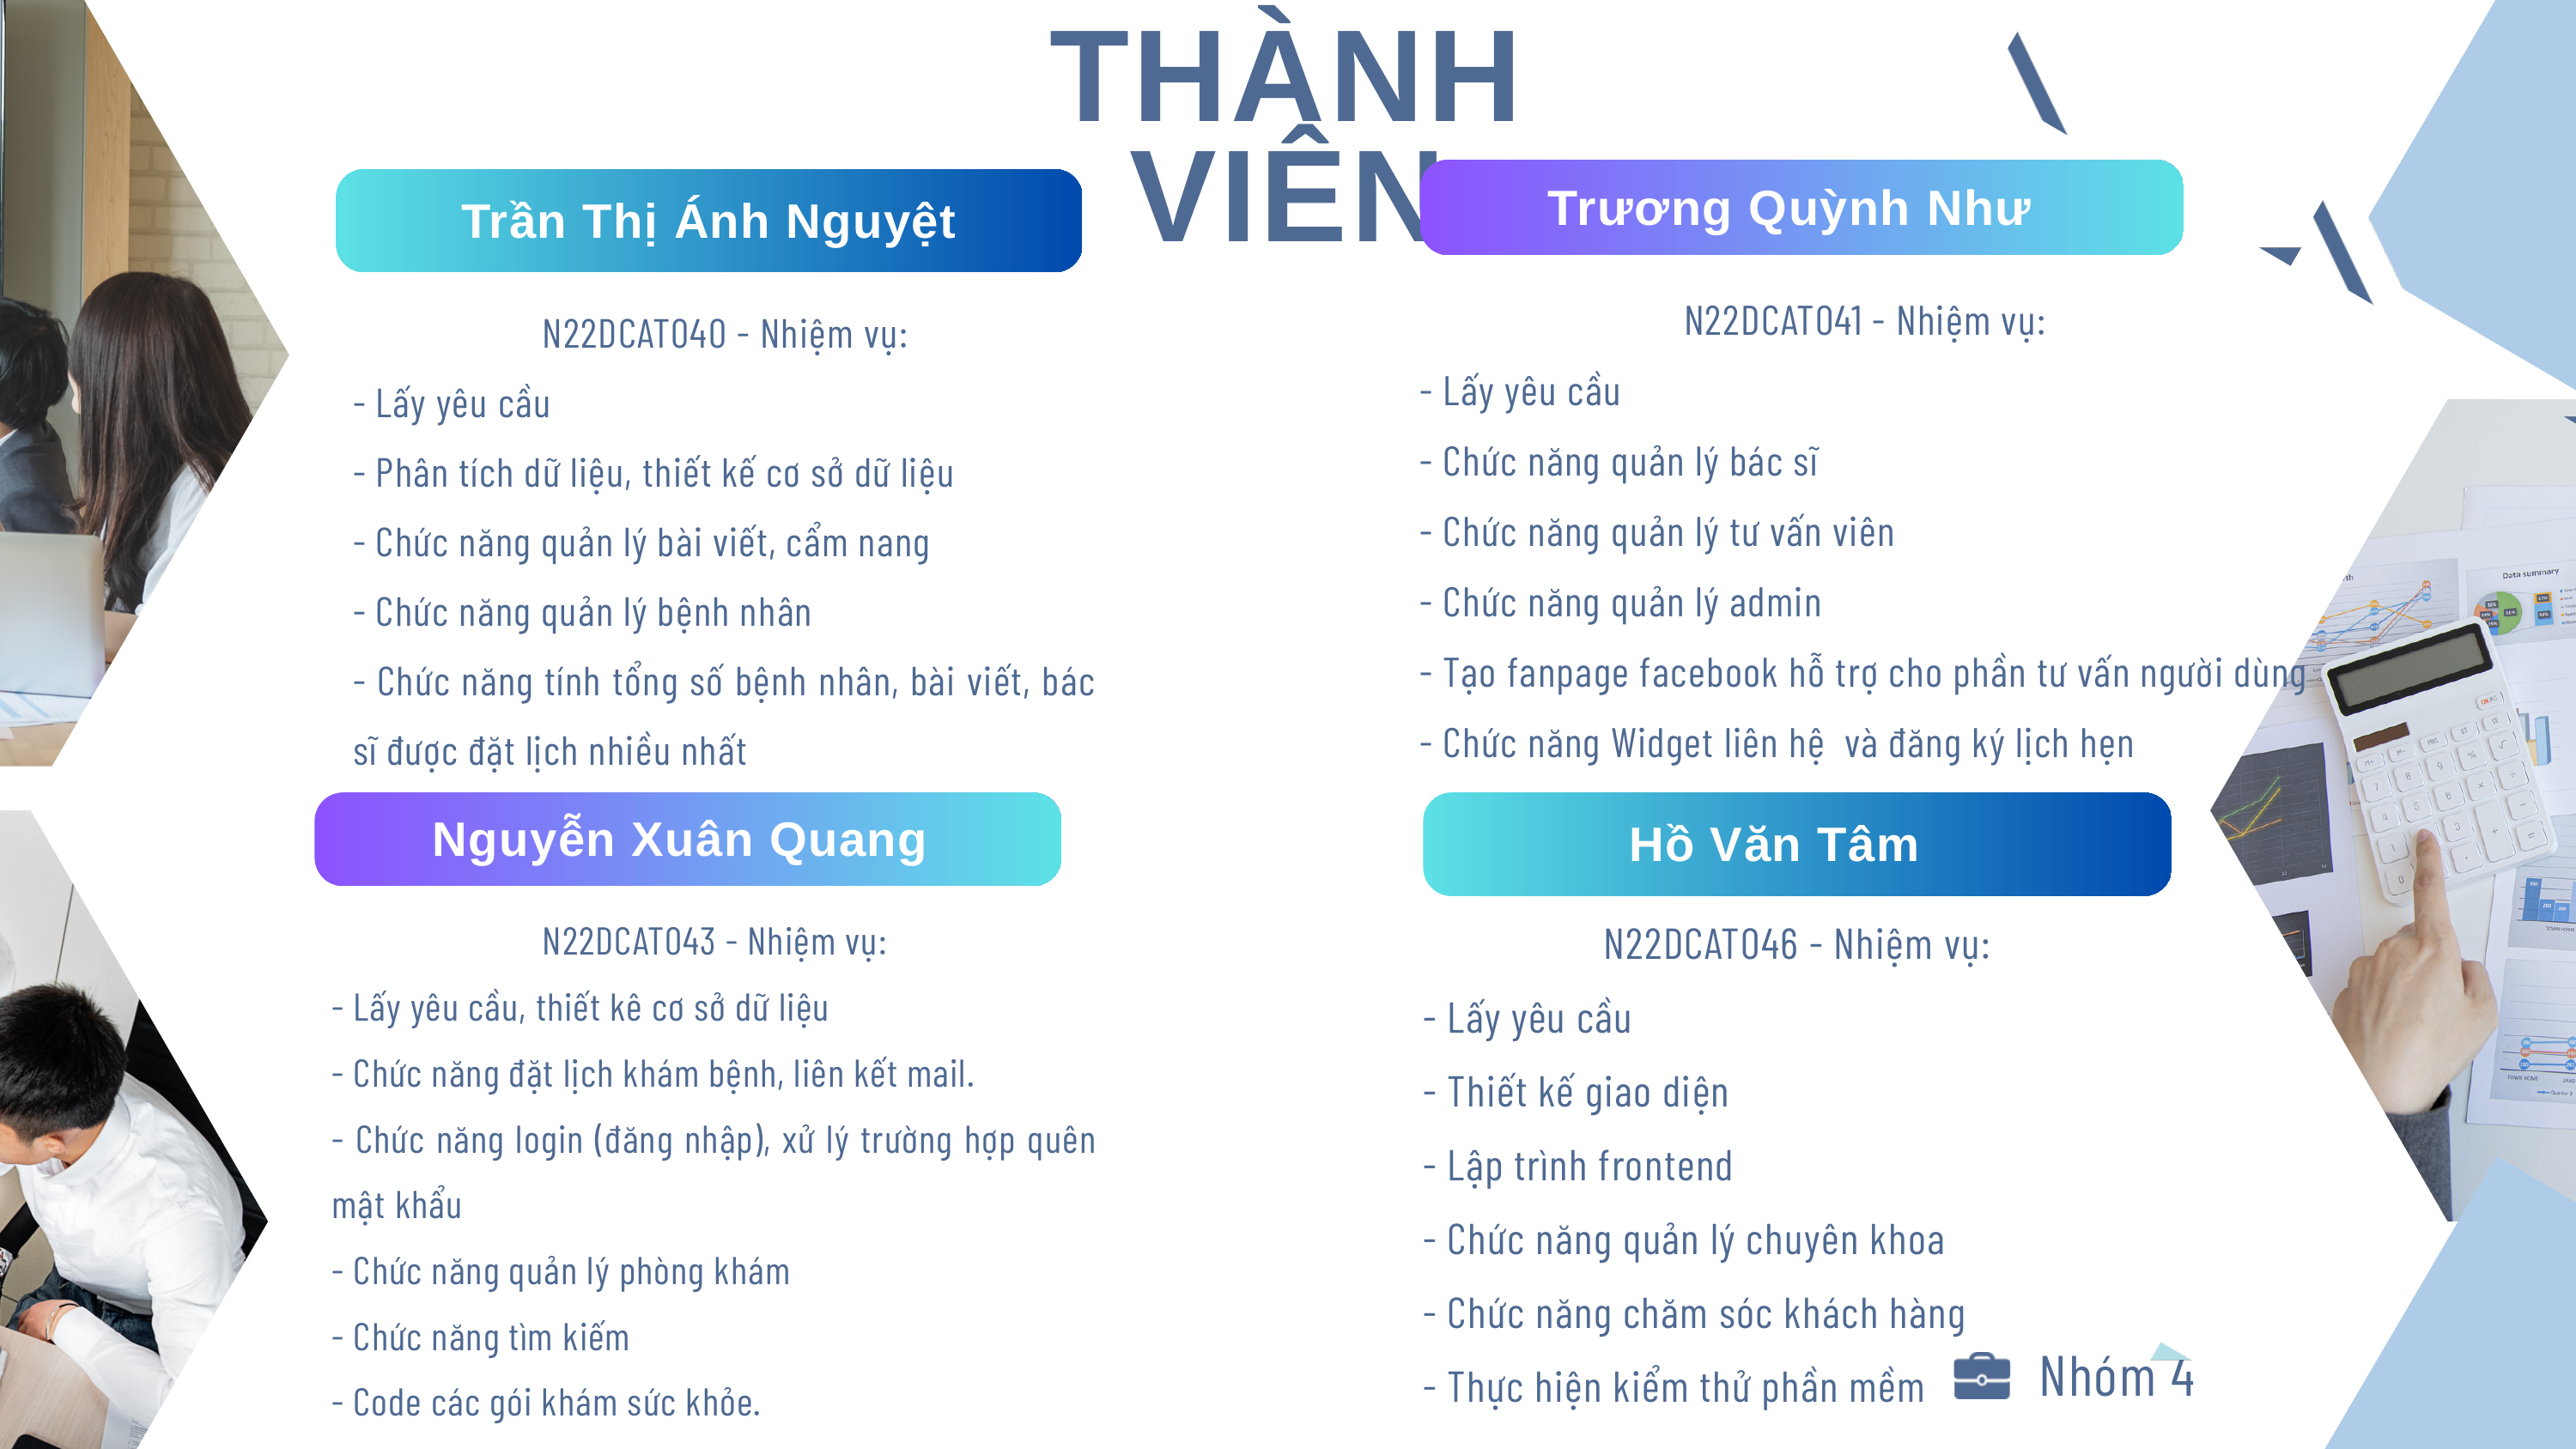

THÀNH VIÊN

Trương Quỳnh Như
Trần Thị Ánh Nguyệt
N22DCAT041 - Nhiệm vụ:
- Lấy yêu cầu
- Chức năng quản lý bác sĩ
- Chức năng quản lý tư vấn viên
- Chức năng quản lý admin
- Tạo fanpage facebook hỗ trợ cho phần tư vấn người dùng
- Chức năng Widget liên hệ  và đăng ký lịch hẹn
N22DCAT040 - Nhiệm vụ:
- Lấy yêu cầu
- Phân tích dữ liệu, thiết kế cơ sở dữ liệu
- Chức năng quản lý bài viết, cẩm nang
- Chức năng quản lý bệnh nhân
- Chức năng tính tổng số bệnh nhân, bài viết, bác sĩ được đặt lịch nhiều nhất

Nguyễn Xuân Quang
Hồ Văn Tâm
N22DCAT046 - Nhiệm vụ:
- Lấy yêu cầu
- Thiết kế giao diện
- Lập trình frontend
- Chức năng quản lý chuyên khoa
- Chức năng chăm sóc khách hàng
- Thực hiện kiểm thử phần mềm
N22DCAT043 - Nhiệm vụ:
- Lấy yêu cầu, thiết kê cơ sở dữ liệu
- Chức năng đặt lịch khám bệnh, liên kết mail.
- Chức năng login (đăng nhập), xử lý trường hợp quên mật khẩu
- Chức năng quản lý phòng khám
- Chức năng tìm kiếm
- Code các gói khám sức khỏe.

Nhóm 4